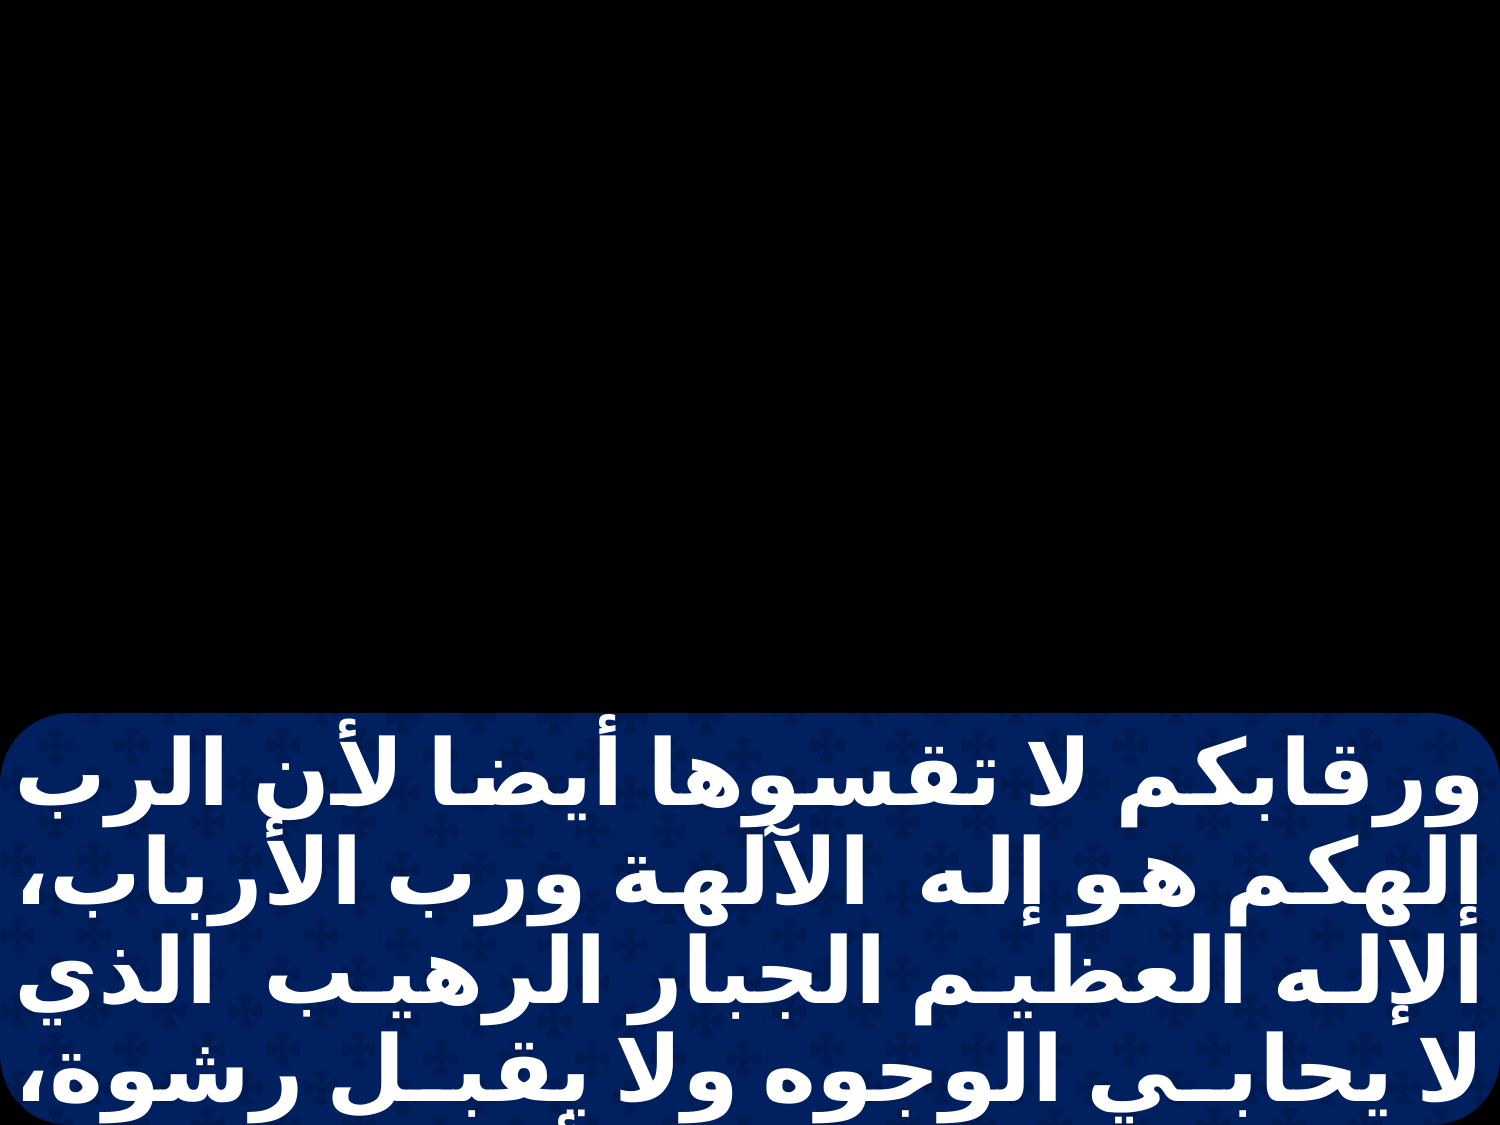

ورقابكم لا تقسوها أيضا لأن الرب إلهكم هو إله  الآلهة ورب الأرباب، الإله العظيم الجبار الرهيب  الذي لا يحابي الوجوه ولا يقبل رشوة، قاضي حق  اليتيم والأرملة، ومحب الغريب يرزقه طعاما